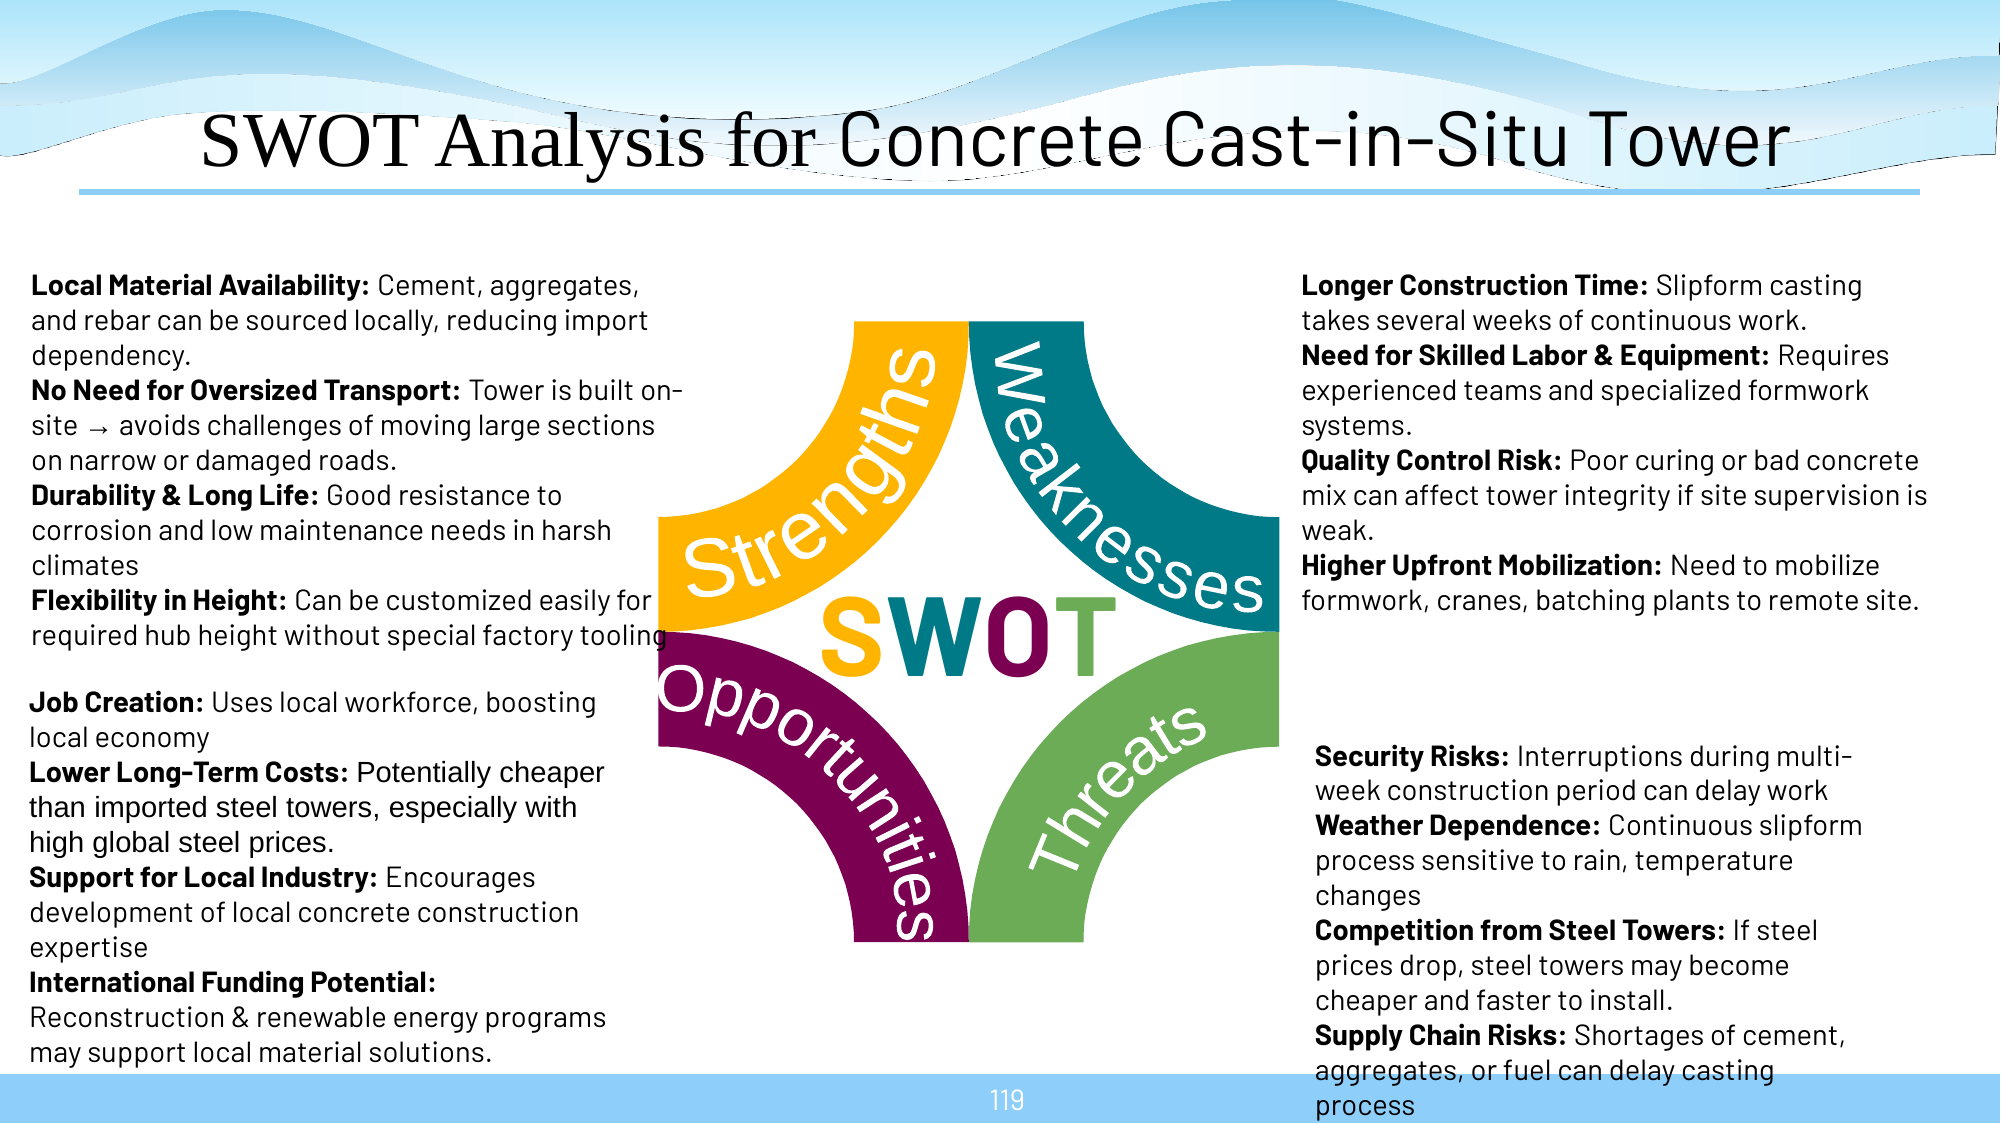

# SWOT Analysis for Concrete Cast-in-Situ Tower
Strengths
Weaknesses
Longer Construction Time: Slipform casting takes several weeks of continuous work.
Need for Skilled Labor & Equipment: Requires experienced teams and specialized formwork systems.
Quality Control Risk: Poor curing or bad concrete mix can affect tower integrity if site supervision is weak.
Higher Upfront Mobilization: Need to mobilize formwork, cranes, batching plants to remote site.

Local Material Availability: Cement, aggregates, and rebar can be sourced locally, reducing import dependency.
No Need for Oversized Transport: Tower is built on-site → avoids challenges of moving large sections on narrow or damaged roads.
Durability & Long Life: Good resistance to corrosion and low maintenance needs in harsh climates
Flexibility in Height: Can be customized easily for required hub height without special factory tooling

SWOT

Job Creation: Uses local workforce, boosting local economy
Lower Long-Term Costs: Potentially cheaper than imported steel towers, especially with high global steel prices.
Support for Local Industry: Encourages development of local concrete construction expertise
International Funding Potential: Reconstruction & renewable energy programs may support local material solutions.

Opportunities
Security Risks: Interruptions during multi-week construction period can delay work
Weather Dependence: Continuous slipform process sensitive to rain, temperature changes
Competition from Steel Towers: If steel prices drop, steel towers may become cheaper and faster to install.
Supply Chain Risks: Shortages of cement, aggregates, or fuel can delay casting process

Threats
|  |
| --- |
119